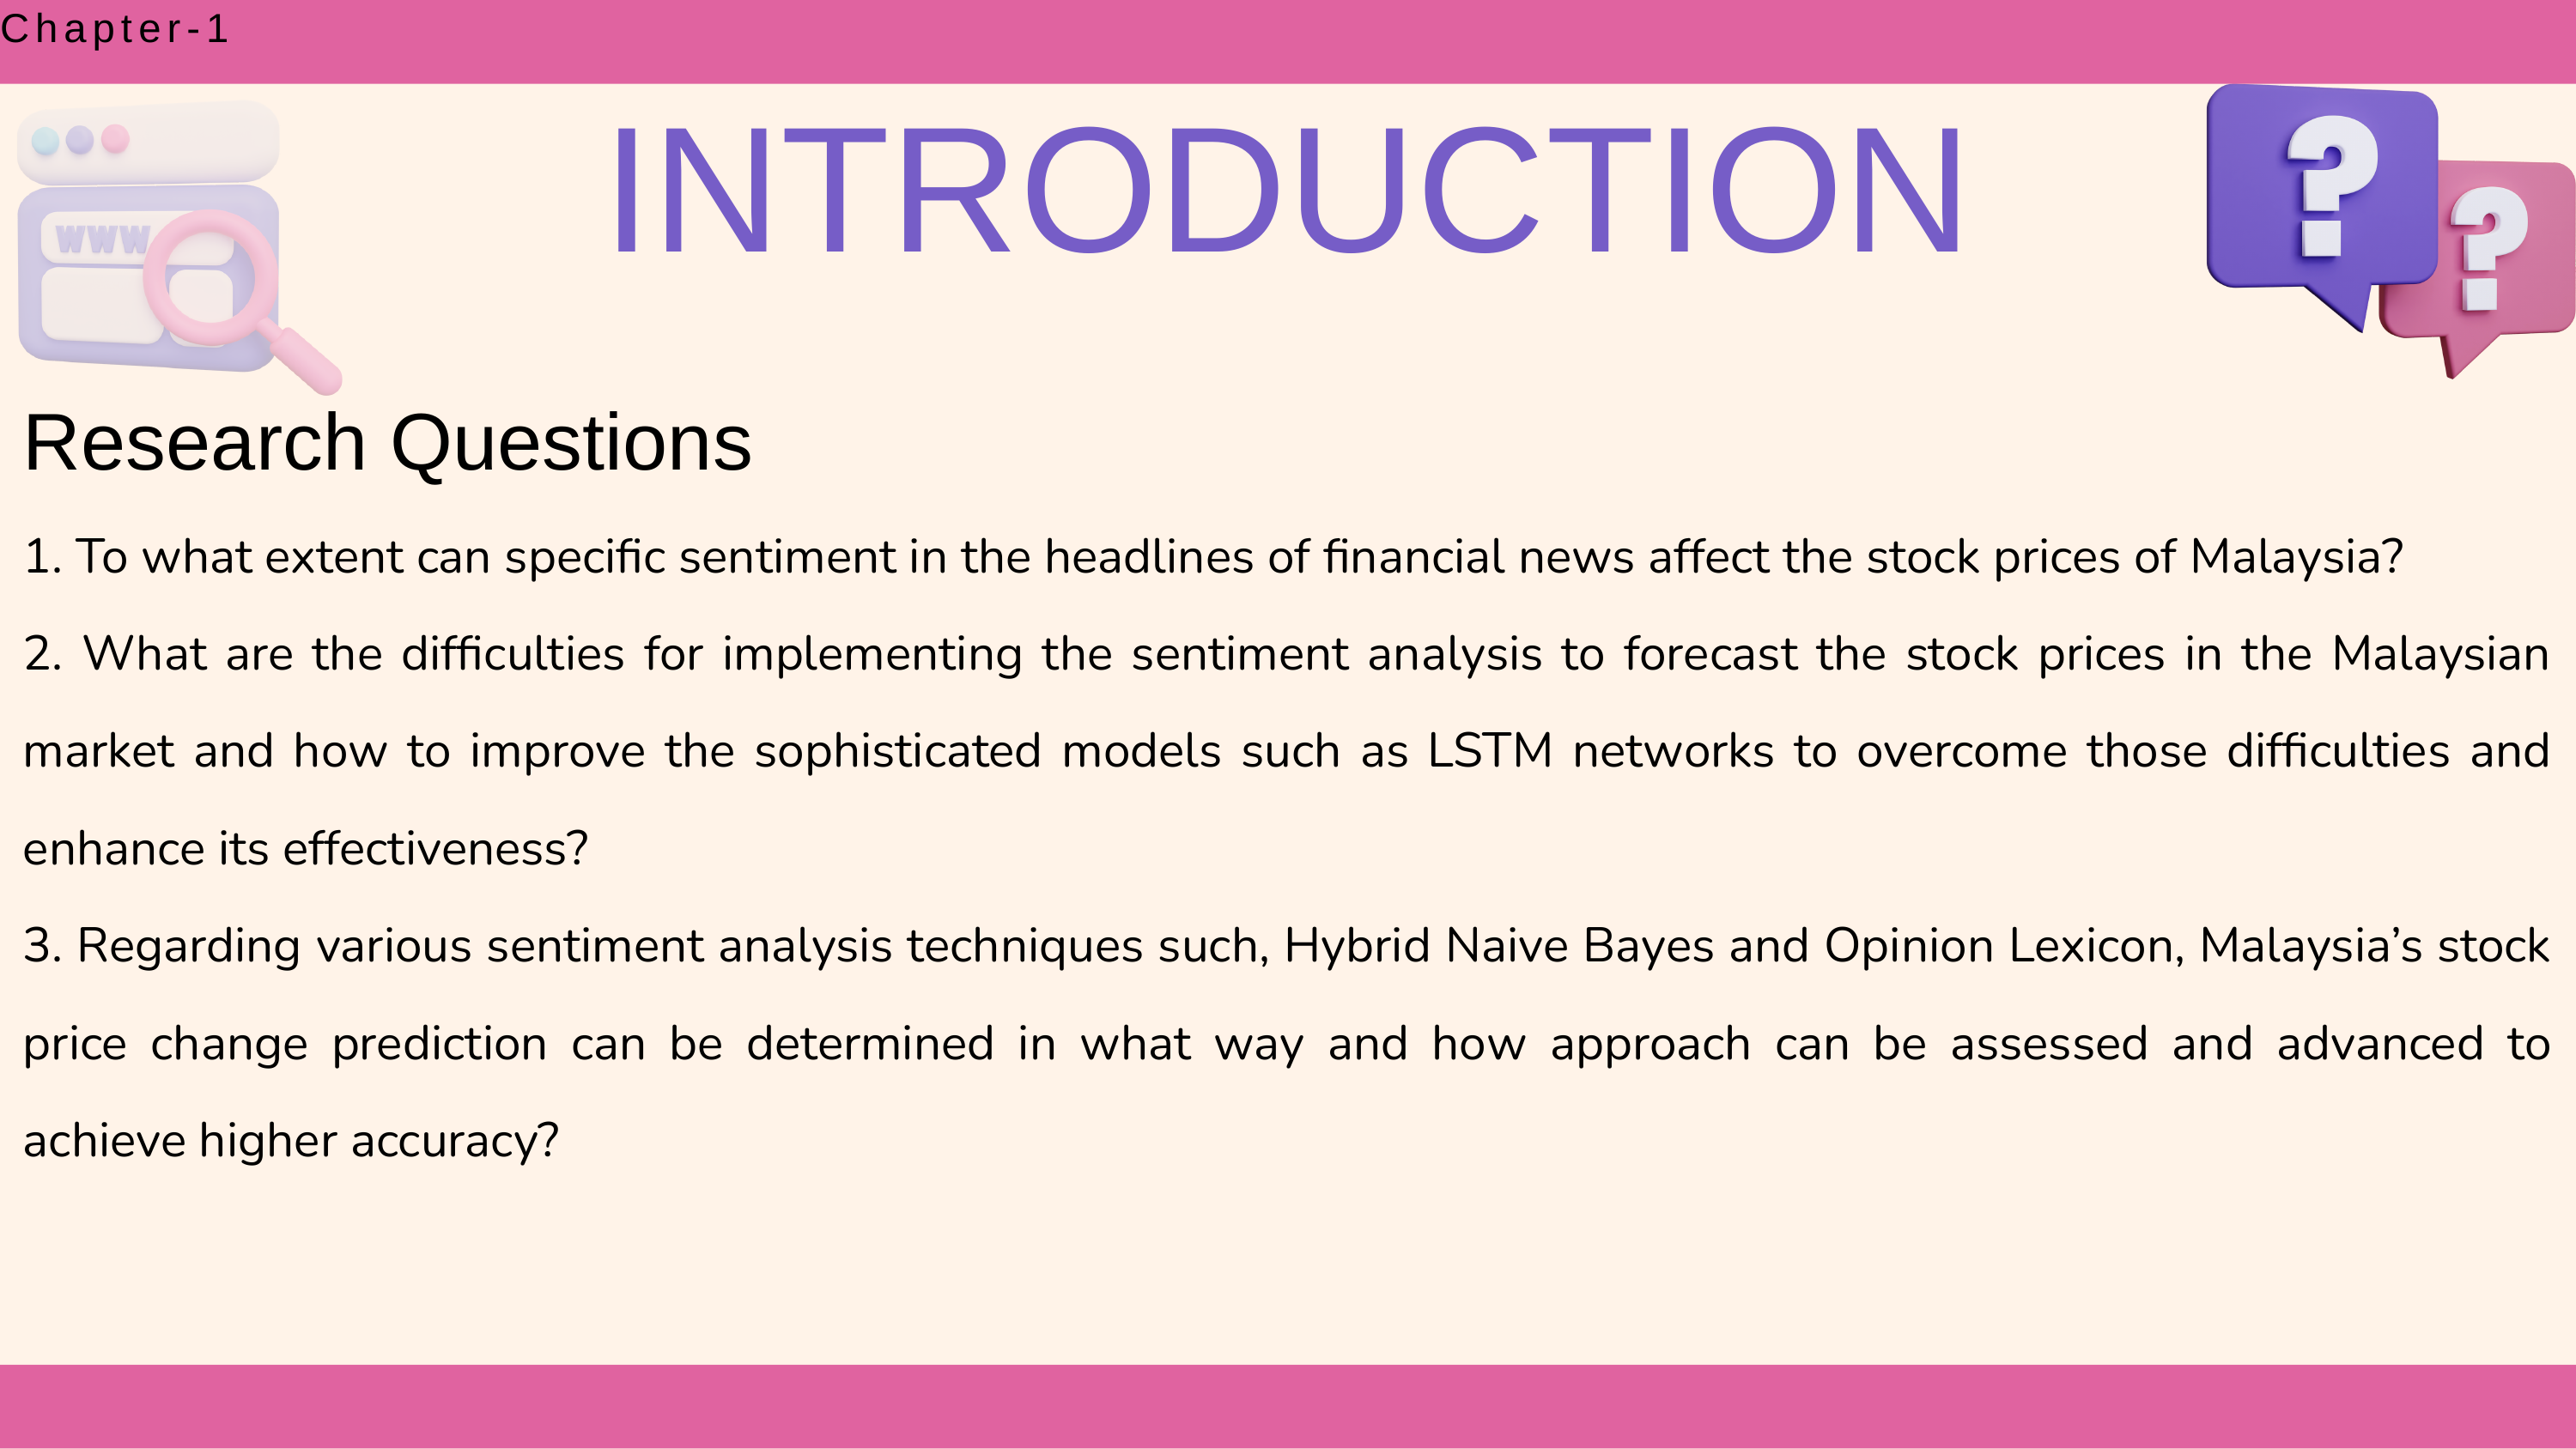

Chapter-1

INTRODUCTION
Research Questions
1. To what extent can specific sentiment in the headlines of financial news affect the stock prices of Malaysia?
2. What are the difficulties for implementing the sentiment analysis to forecast the stock prices in the Malaysian market and how to improve the sophisticated models such as LSTM networks to overcome those difficulties and enhance its effectiveness?
3. Regarding various sentiment analysis techniques such, Hybrid Naive Bayes and Opinion Lexicon, Malaysia’s stock price change prediction can be determined in what way and how approach can be assessed and advanced to achieve higher accuracy?